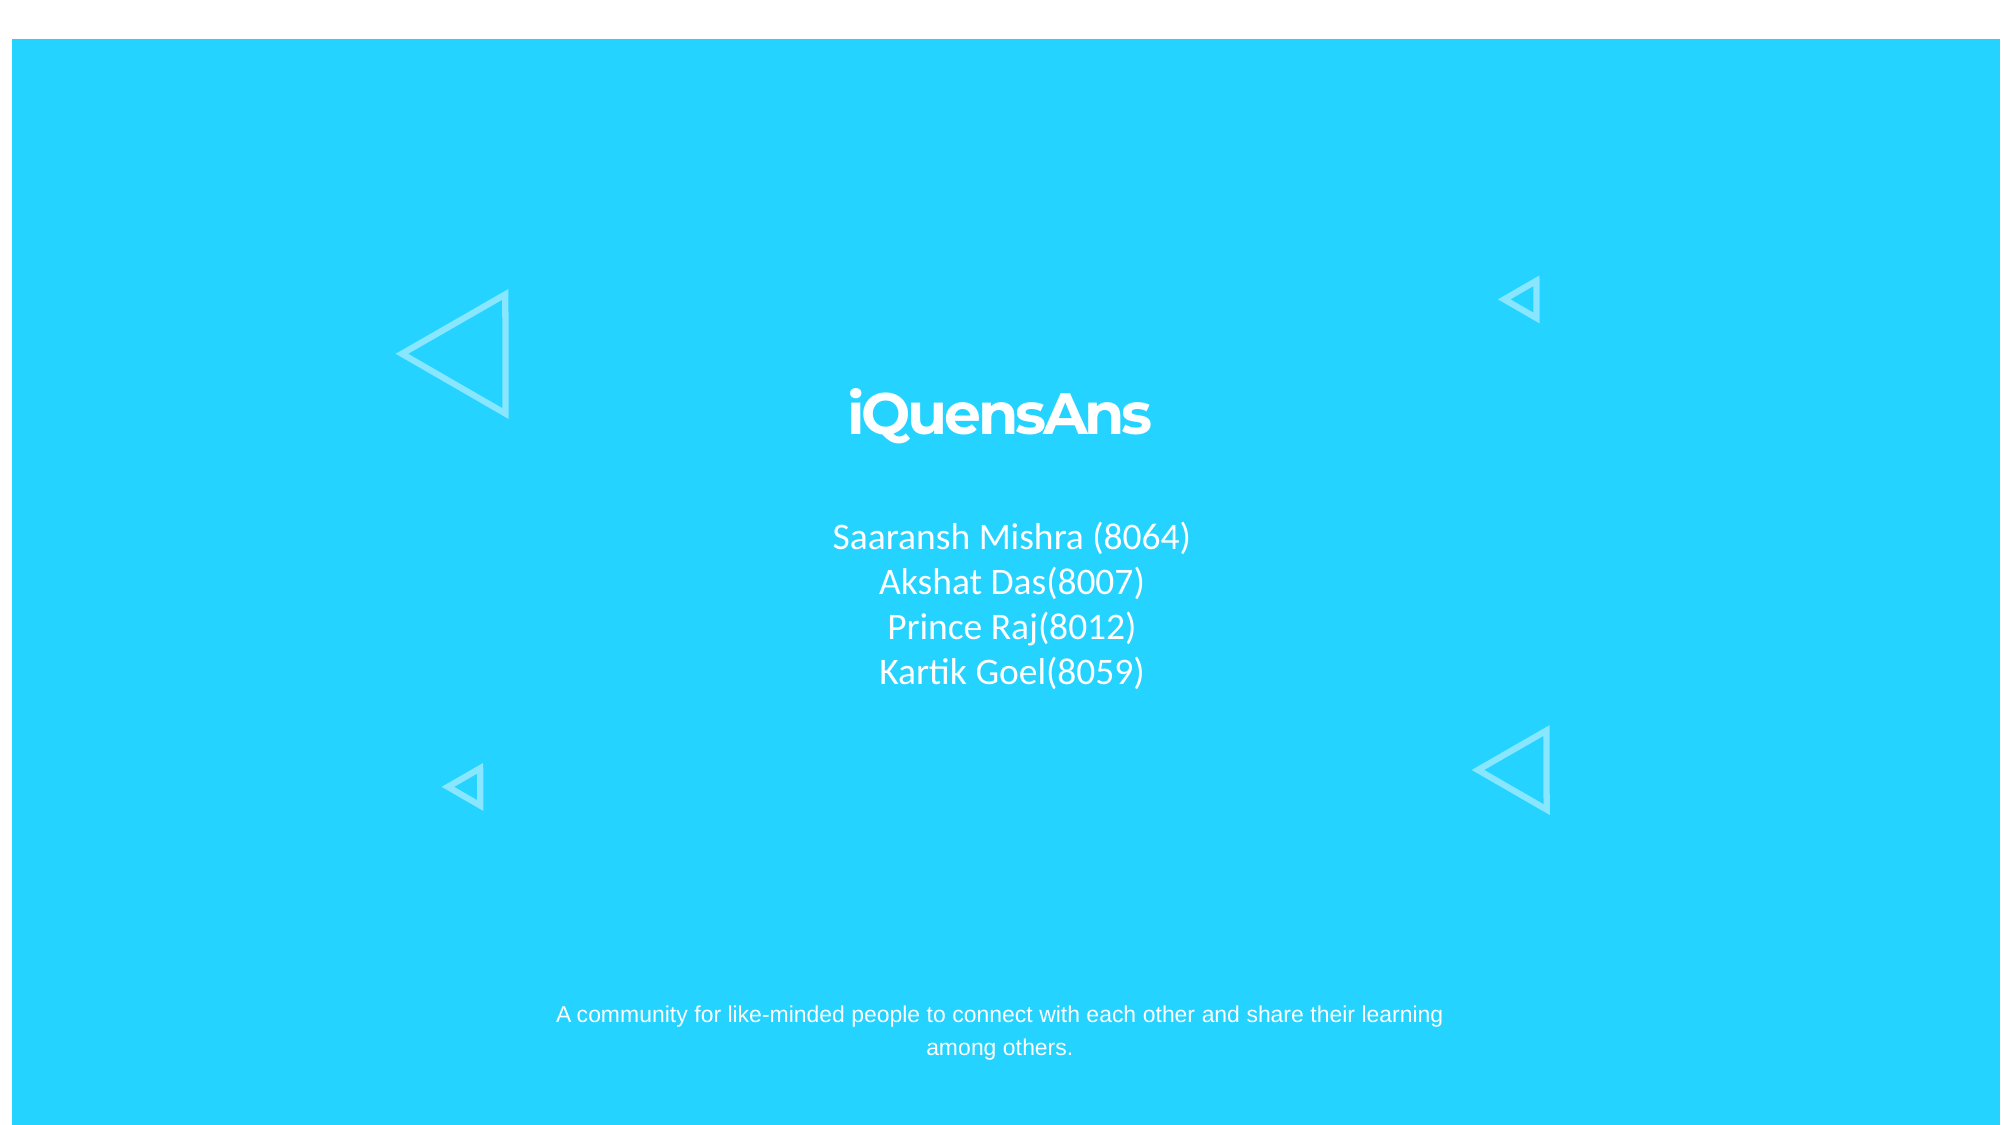

Saaransh Mishra (8064)
Akshat Das(8007)
Prince Raj(8012)
Kartik Goel(8059)

iQuensAns

A community for like-minded people to connect with each other and share their learning among others.